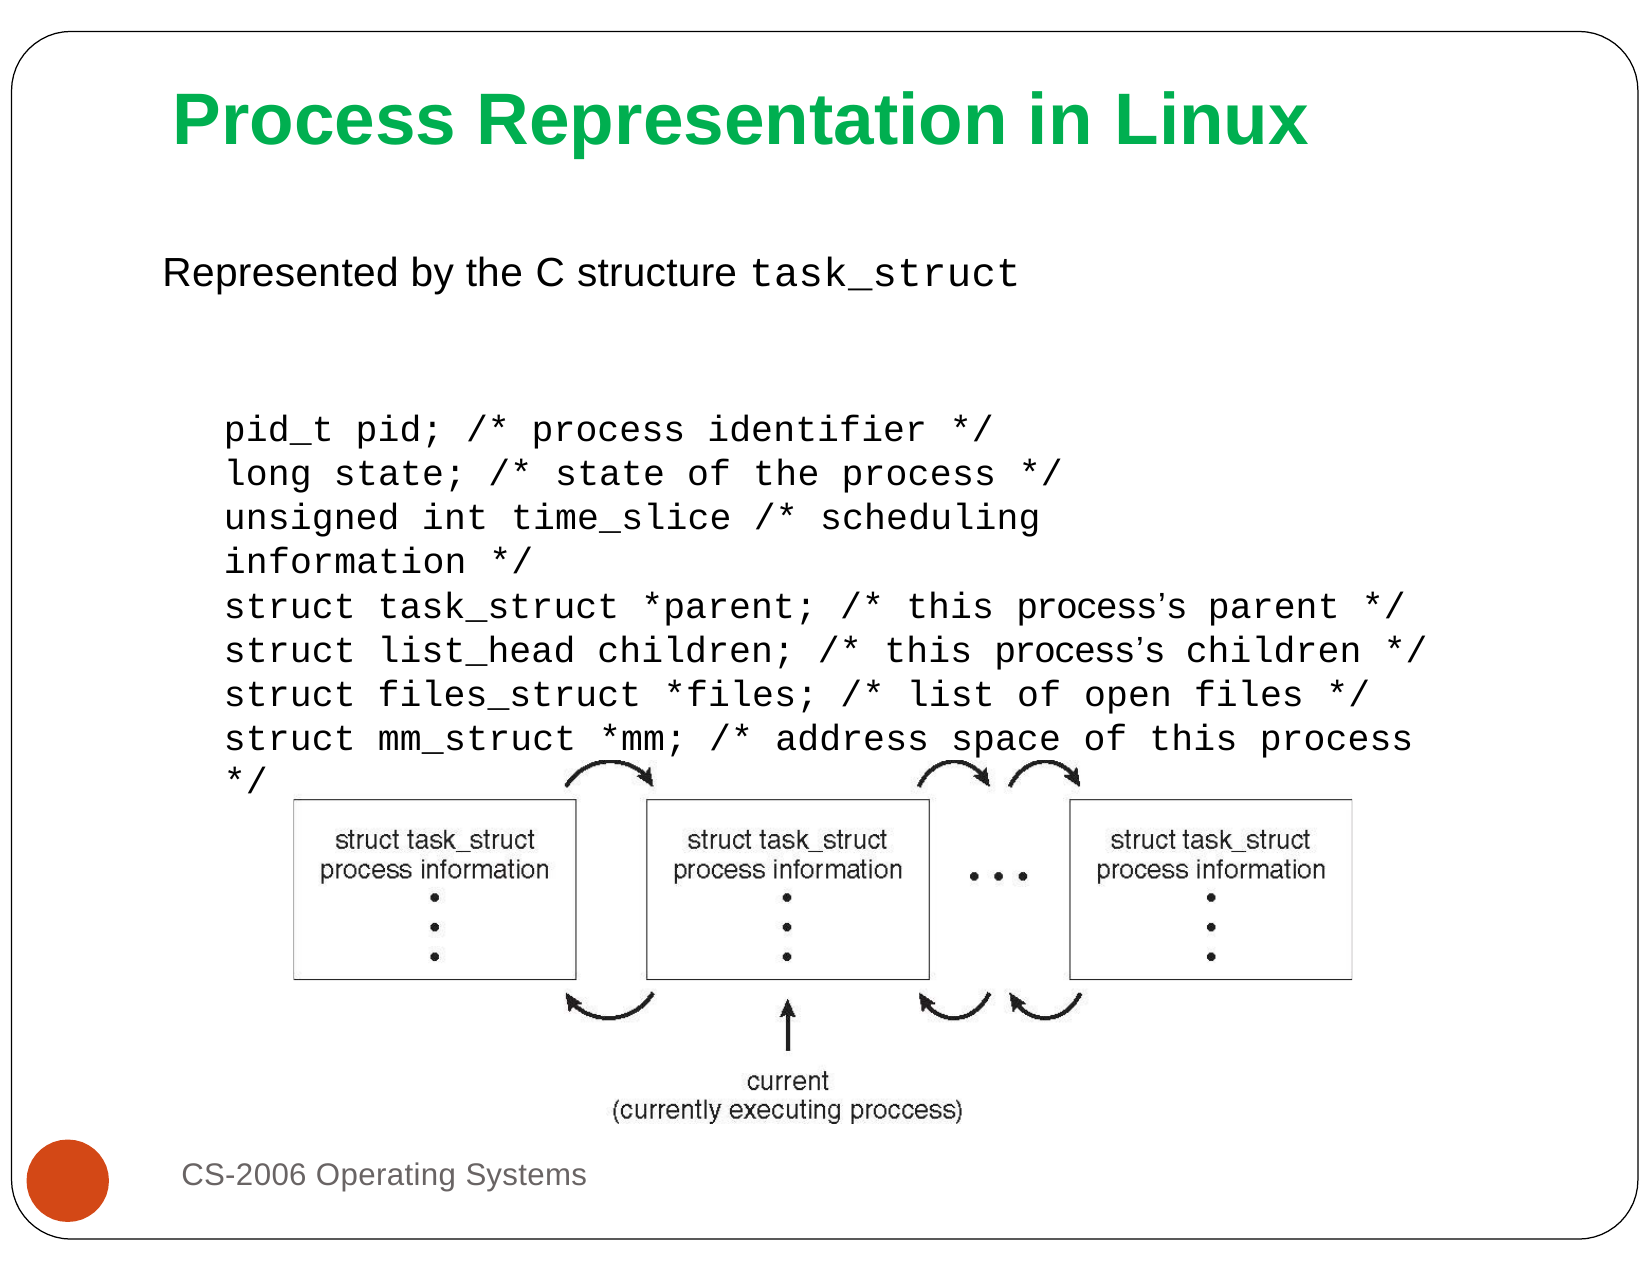

# Process Representation in Linux
Represented by the C structure task_struct

pid_t pid; /* process identifier */  long state; /* state of the process */
unsigned int time_slice /* scheduling information */
struct task_struct *parent; /* this process’s parent */  struct list_head children; /* this process’s children */  struct files_struct *files; /* list of open files */  struct mm_struct *mm; /* address space of this process */

CS-2006 Operating Systems
15